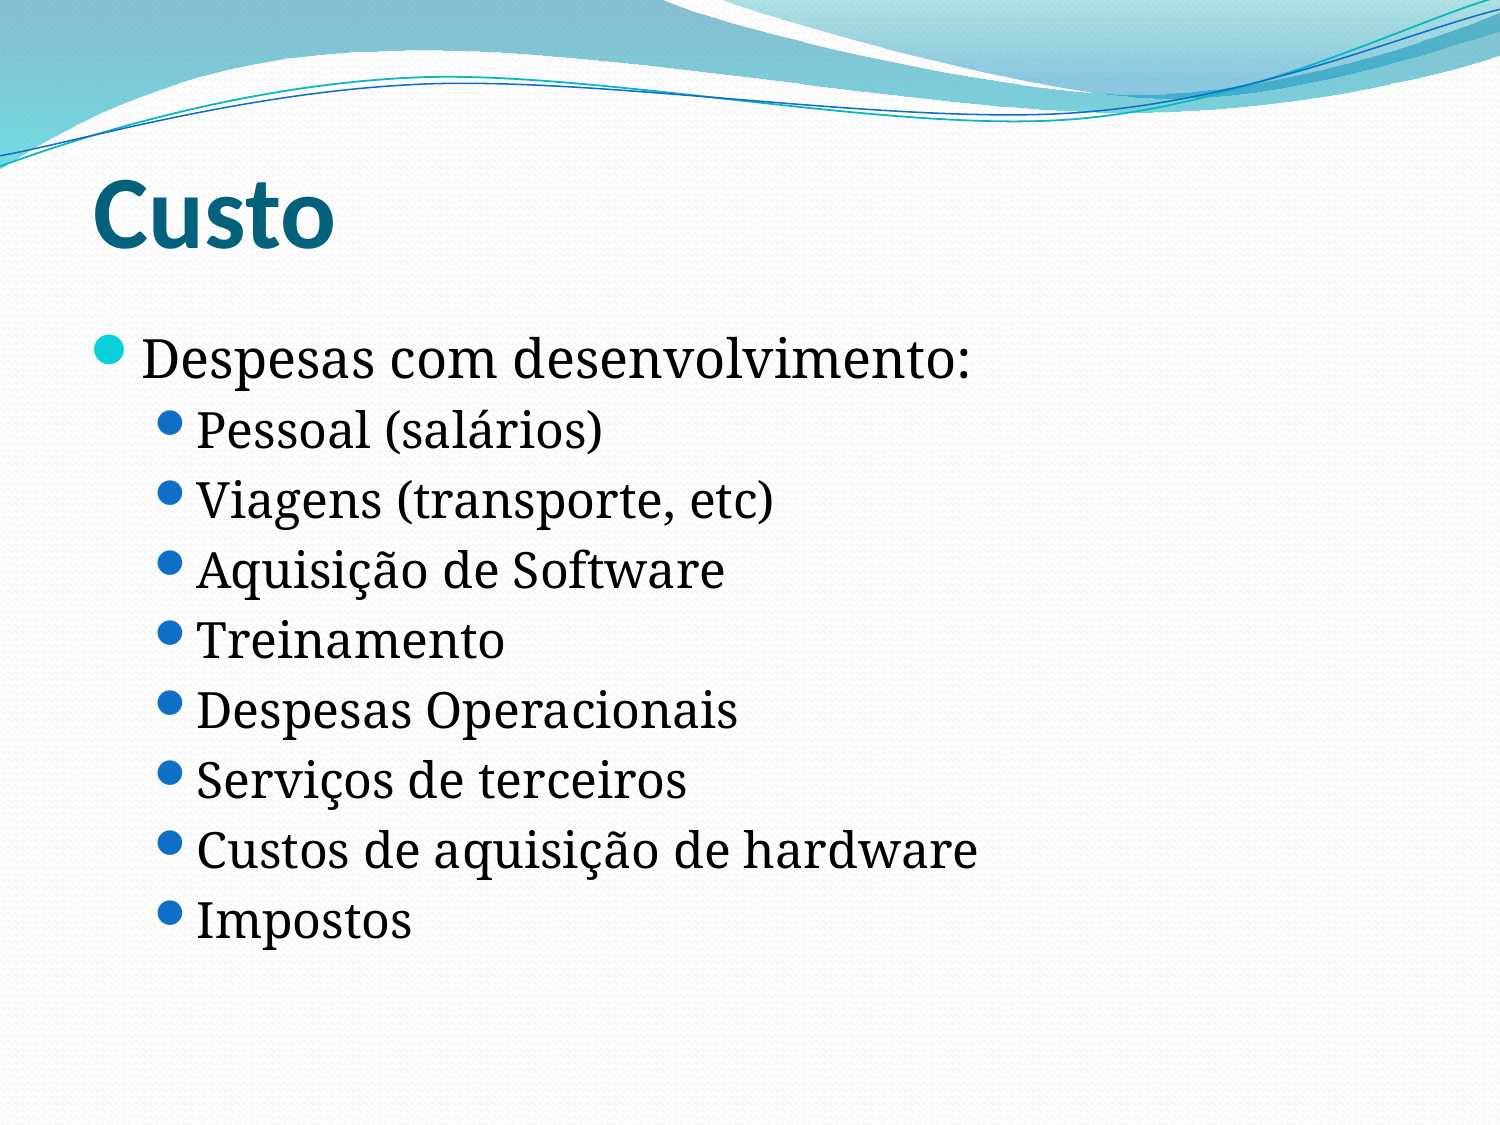

# Custo
Despesas com desenvolvimento:
Pessoal (salários)
Viagens (transporte, etc)
Aquisição de Software
Treinamento
Despesas Operacionais
Serviços de terceiros
Custos de aquisição de hardware
Impostos